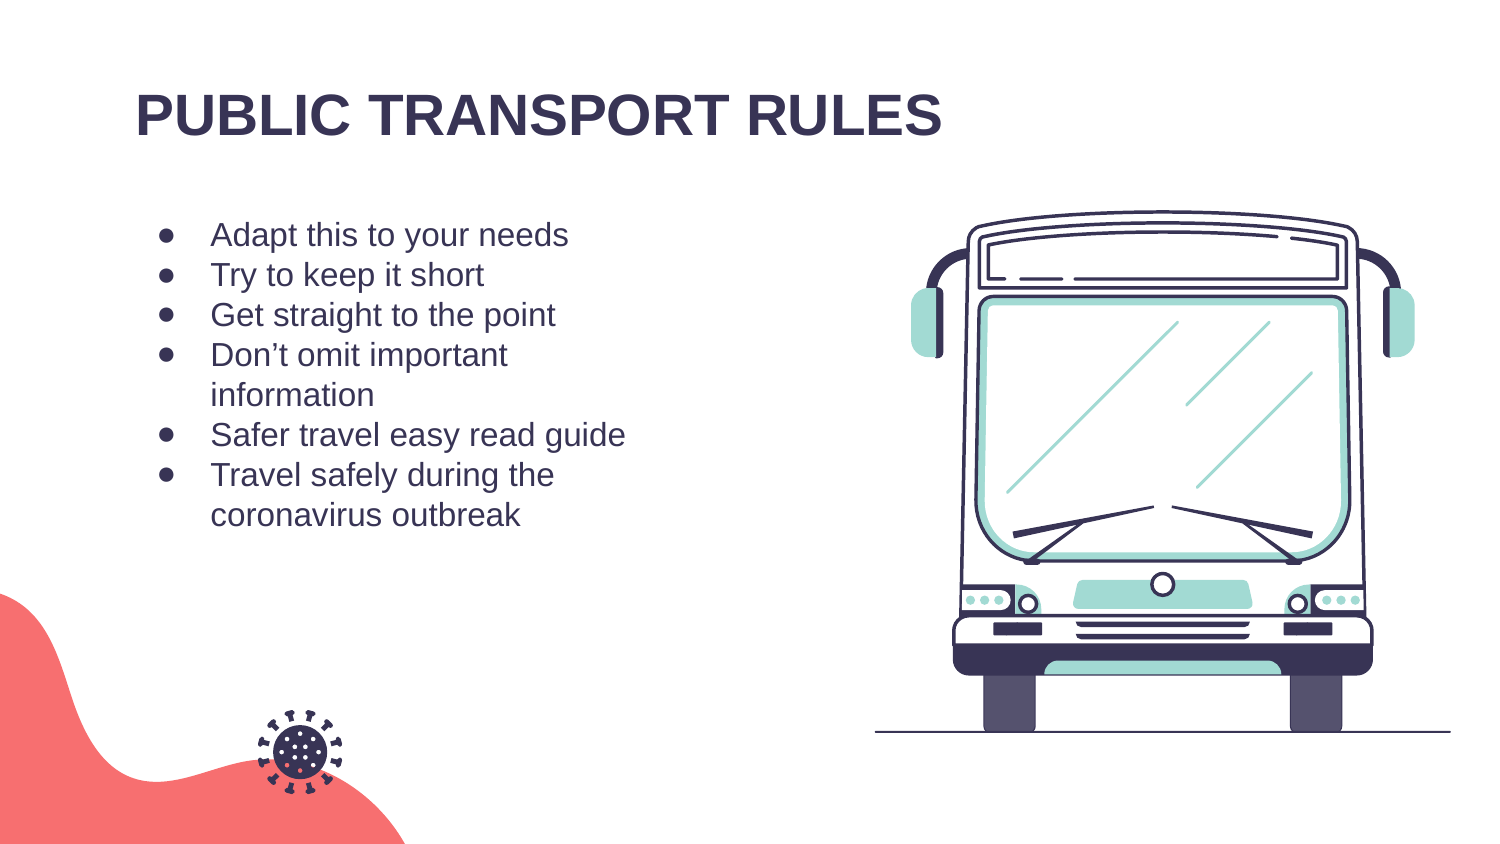

# PUBLIC TRANSPORT RULES
Adapt this to your needs
Try to keep it short
Get straight to the point
Don’t omit important information
Safer travel easy read guide
Travel safely during the coronavirus outbreak